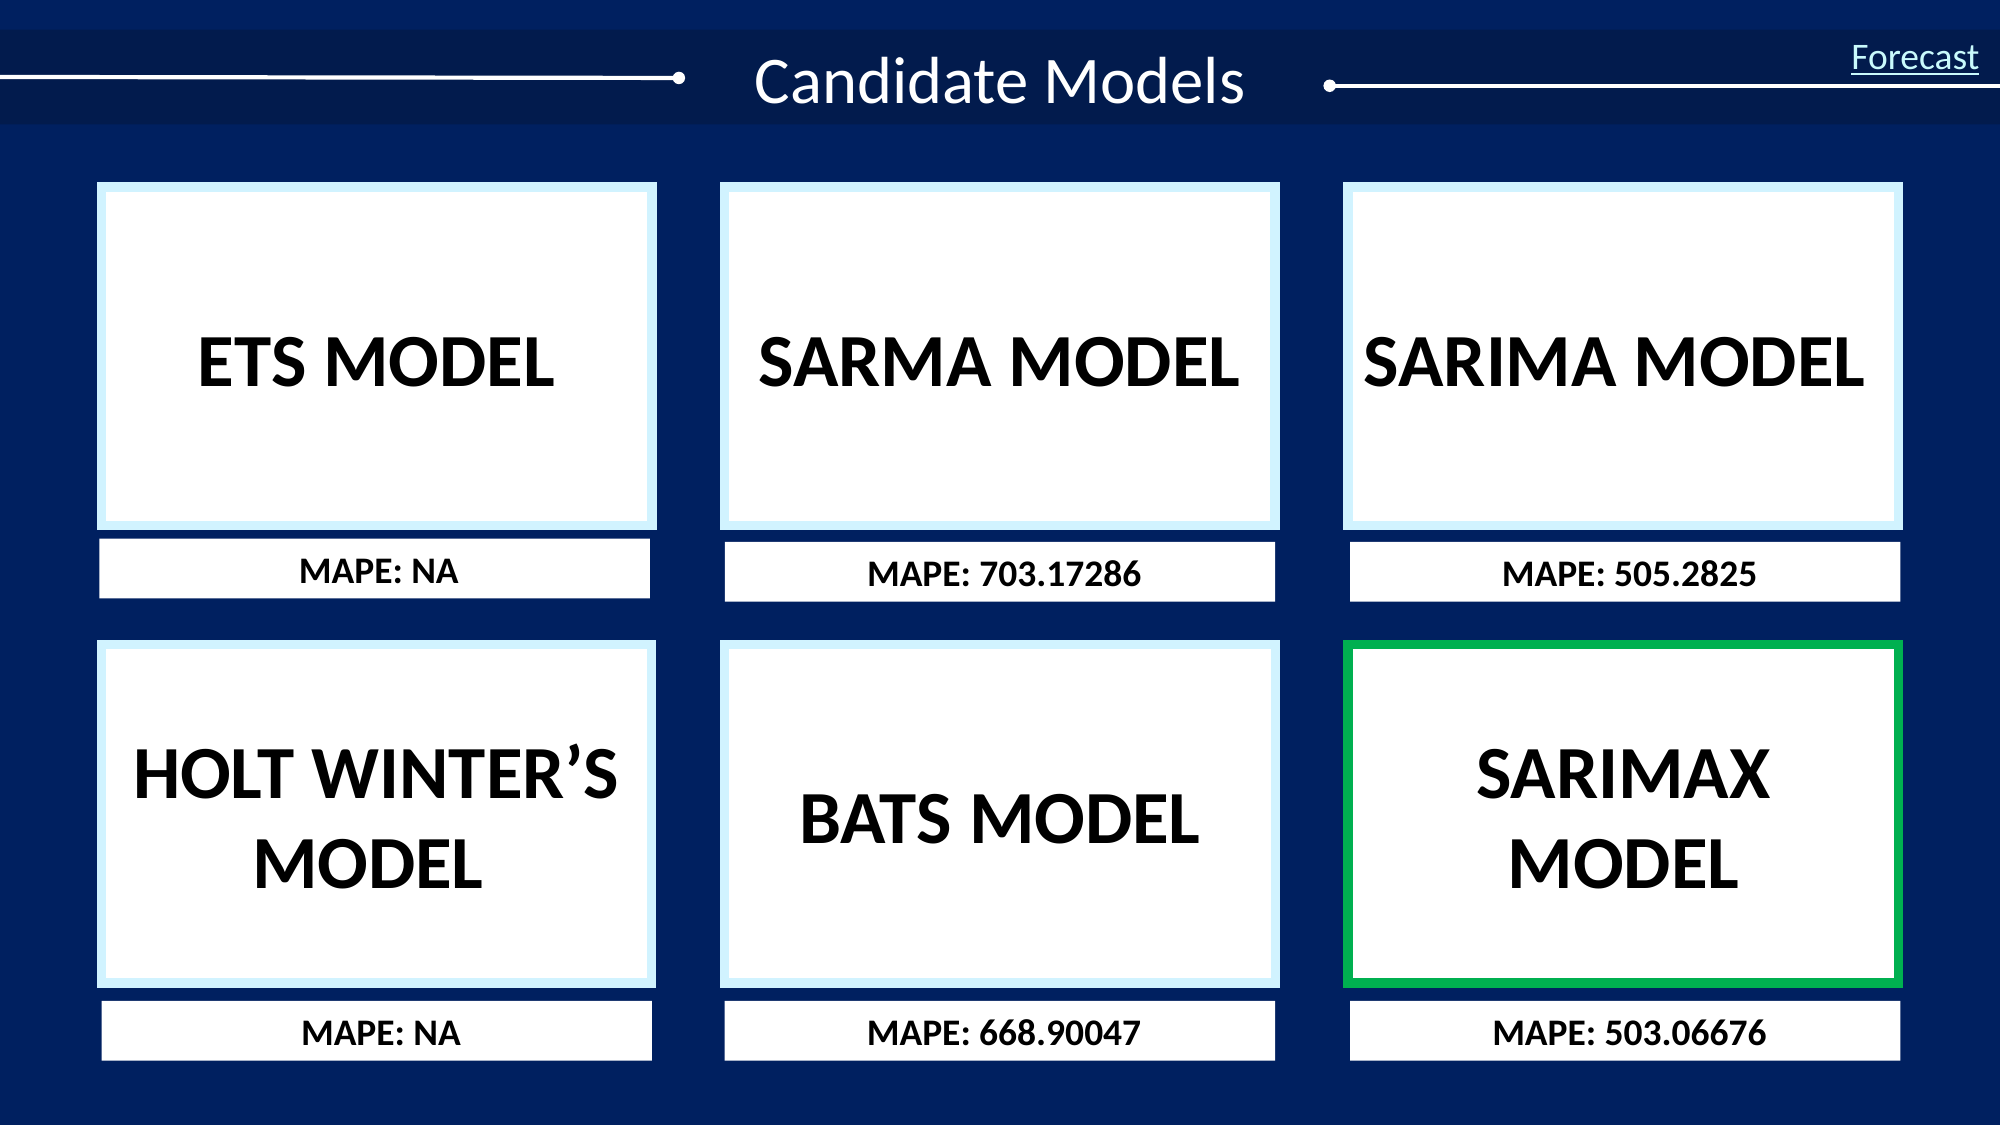

Forecast
Candidate Models
ETS MODEL
SARMA MODEL
SARIMA MODEL
 MAPE: NA
 MAPE: 703.17286
 MAPE: 505.2825
HOLT WINTER’S MODEL
BATS MODEL
SARIMAX MODEL
SARIMAX MODEL
 MAPE: NA
 MAPE: 668.90047
 MAPE: 503.06676